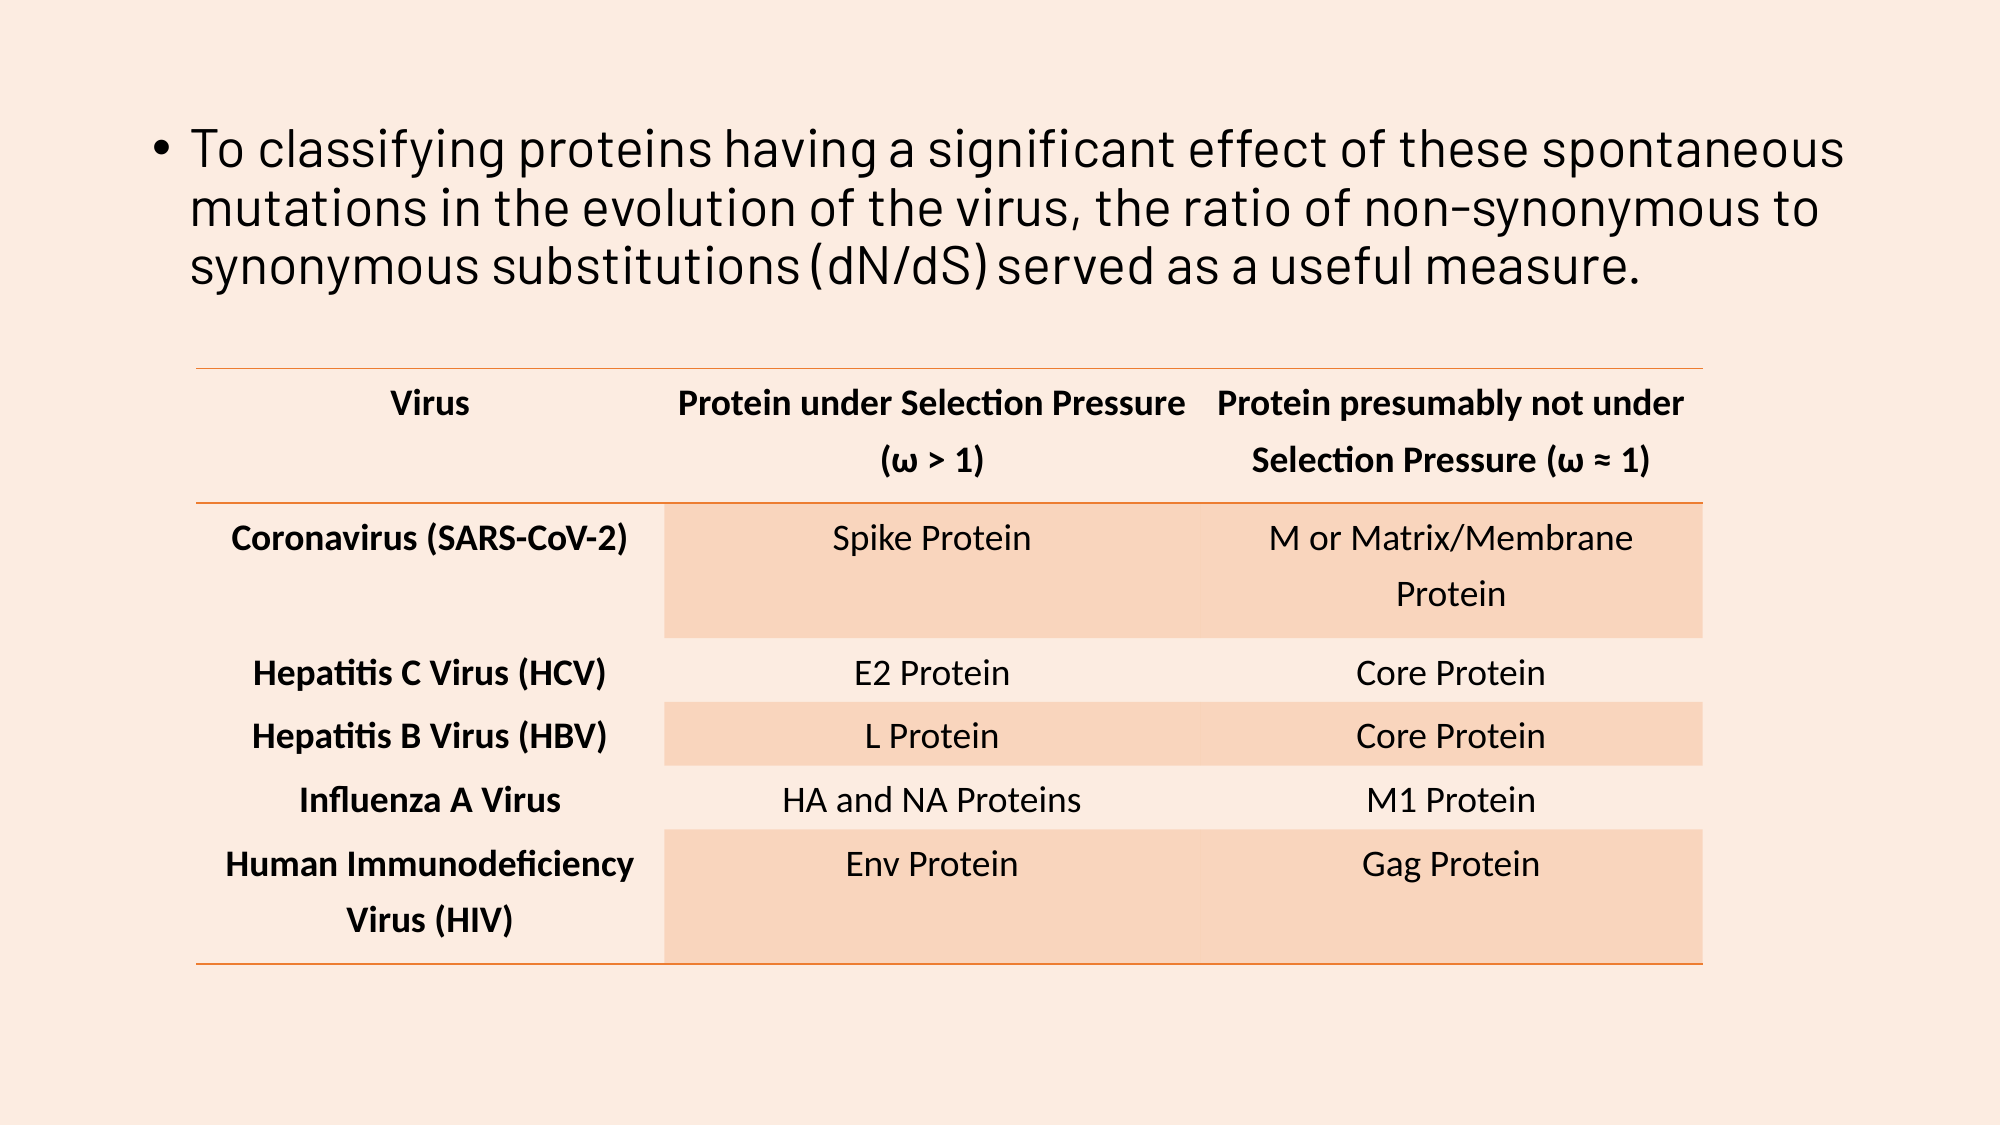

To classifying proteins having a significant effect of these spontaneous mutations in the evolution of the virus, the ratio of non-synonymous to synonymous substitutions (dN/dS) served as a useful measure.
| Virus | Protein under Selection Pressure (ω > 1) | Protein presumably not under Selection Pressure (ω ≈ 1) |
| --- | --- | --- |
| Coronavirus (SARS-CoV-2) | Spike Protein | M or Matrix/Membrane Protein |
| Hepatitis C Virus (HCV) | E2 Protein | Core Protein |
| Hepatitis B Virus (HBV) | L Protein | Core Protein |
| Influenza A Virus | HA and NA Proteins | M1 Protein |
| Human Immunodeficiency Virus (HIV) | Env Protein | Gag Protein |